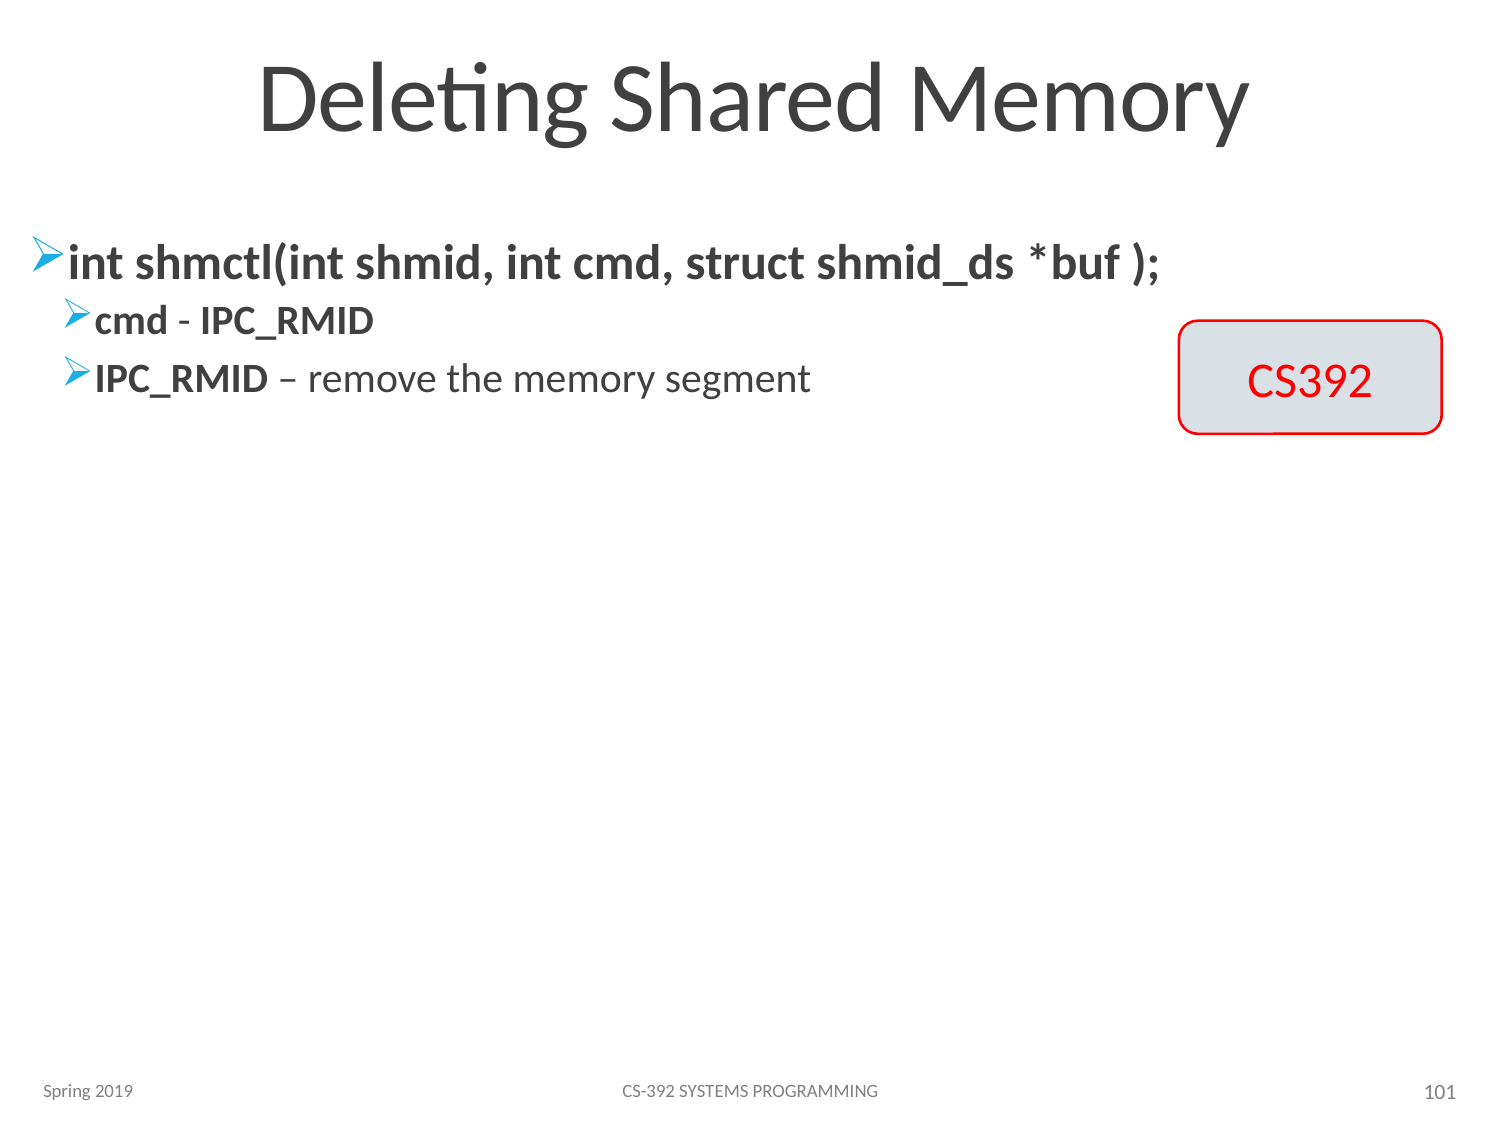

# Deleting Shared Memory
int shmctl(int shmid, int cmd, struct shmid_ds *buf );
cmd - IPC_RMID
IPC_RMID – remove the memory segment

CS392
Spring 2019
CS-392 Systems Programming
101